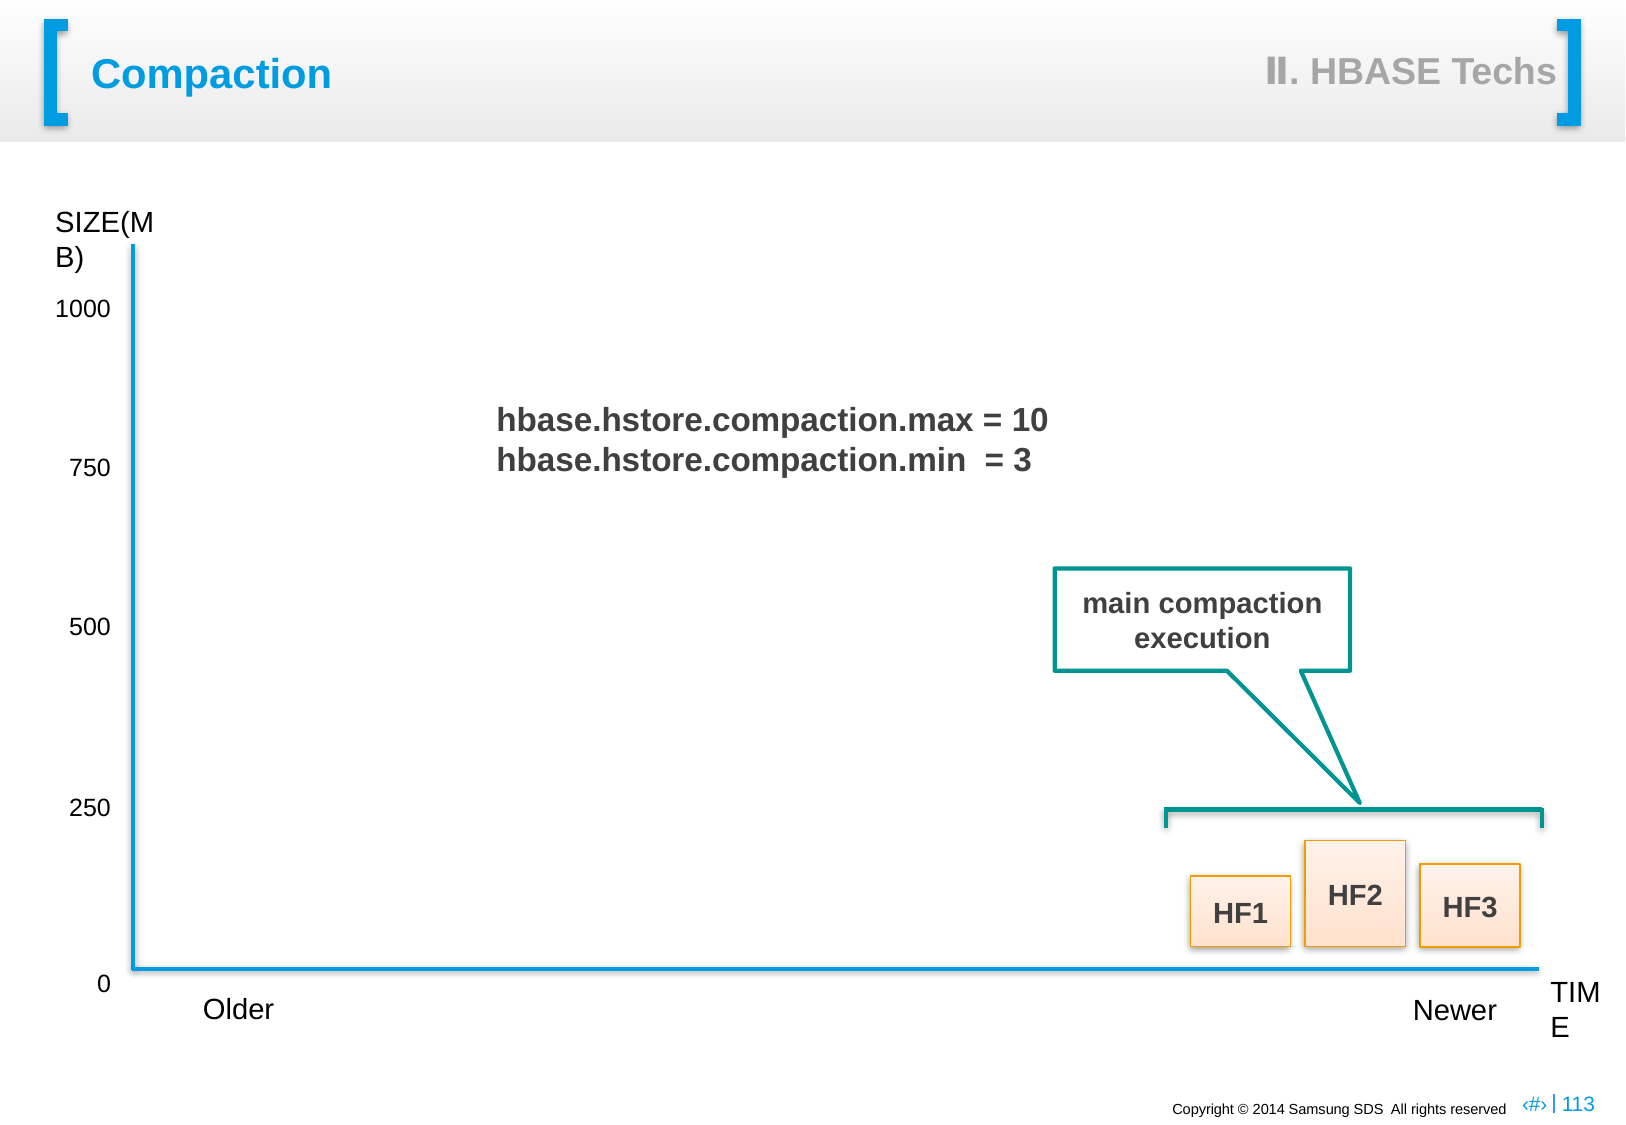

Ⅱ. HBASE Techs
# Compaction
SIZE(MB)
1000
hbase.hstore.compaction.max = 10
hbase.hstore.compaction.min  = 3
750
main compaction execution
500
250
HF2
HF3
HF1
0
TIME
Older
Newer